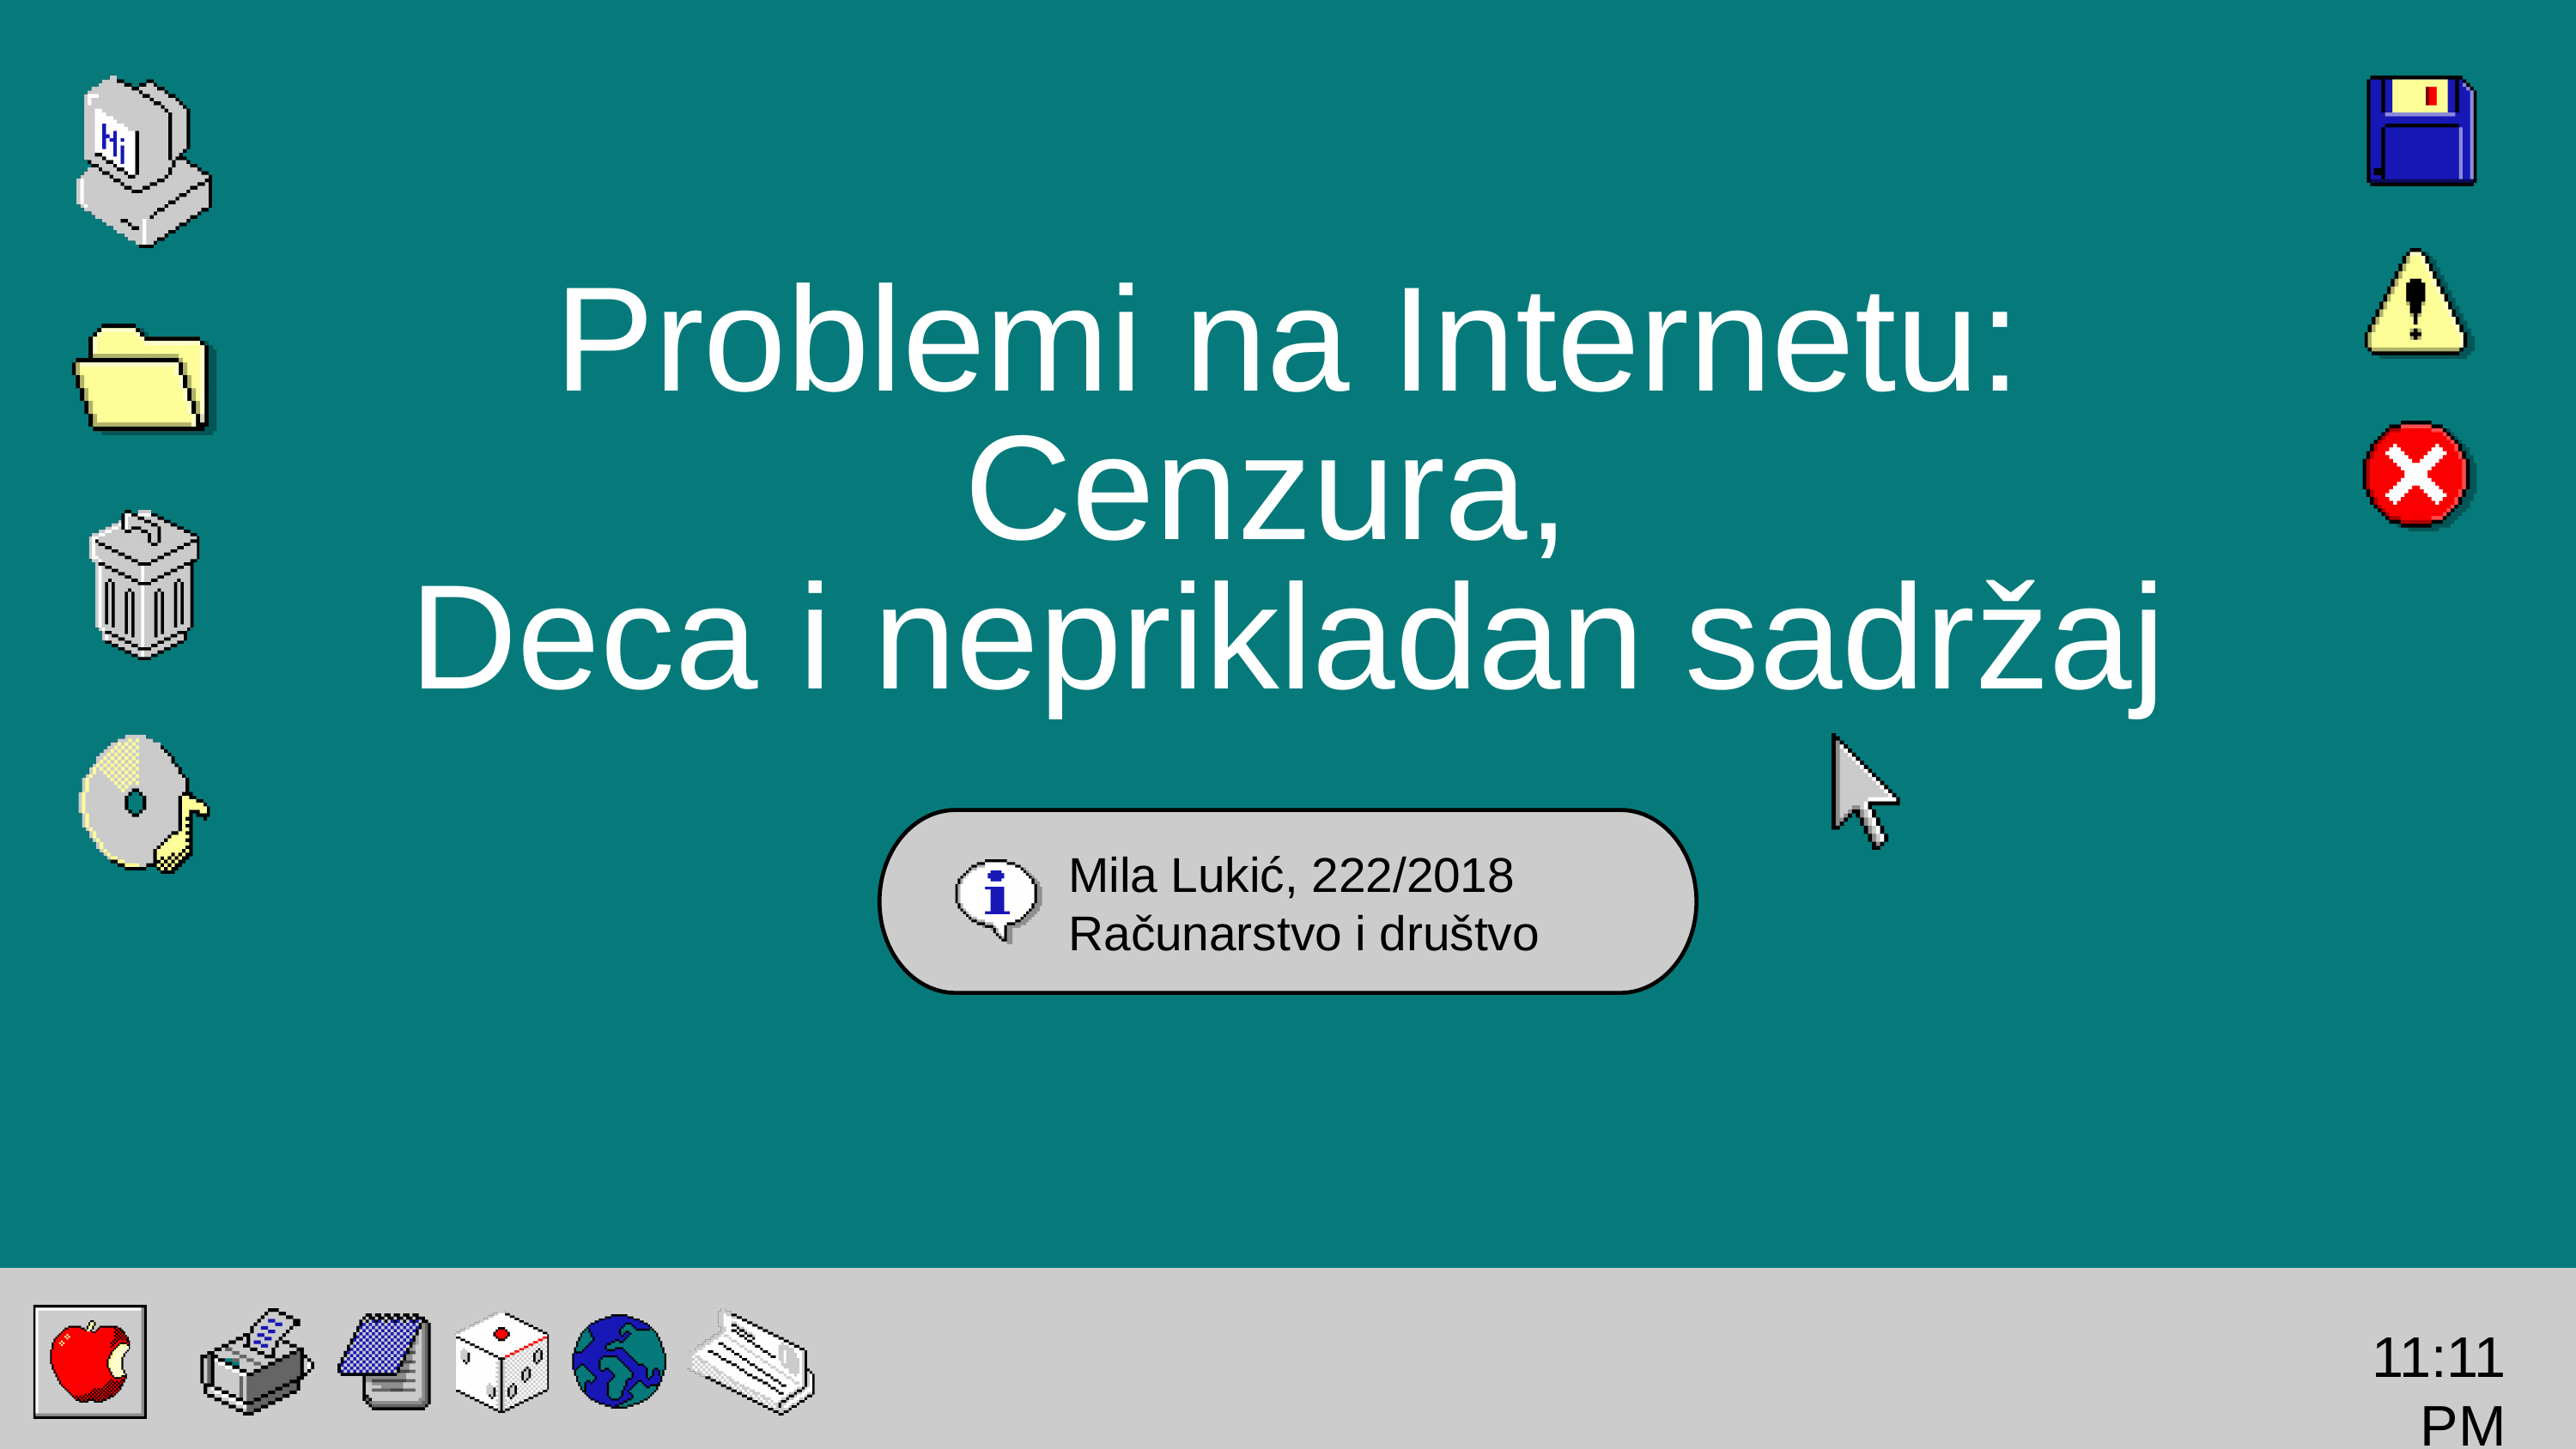

Problemi na Internetu: Cenzura,
Deca i neprikladan sadržaj

Mila Lukić, 222/2018
Računarstvo i društvo

11:11PM